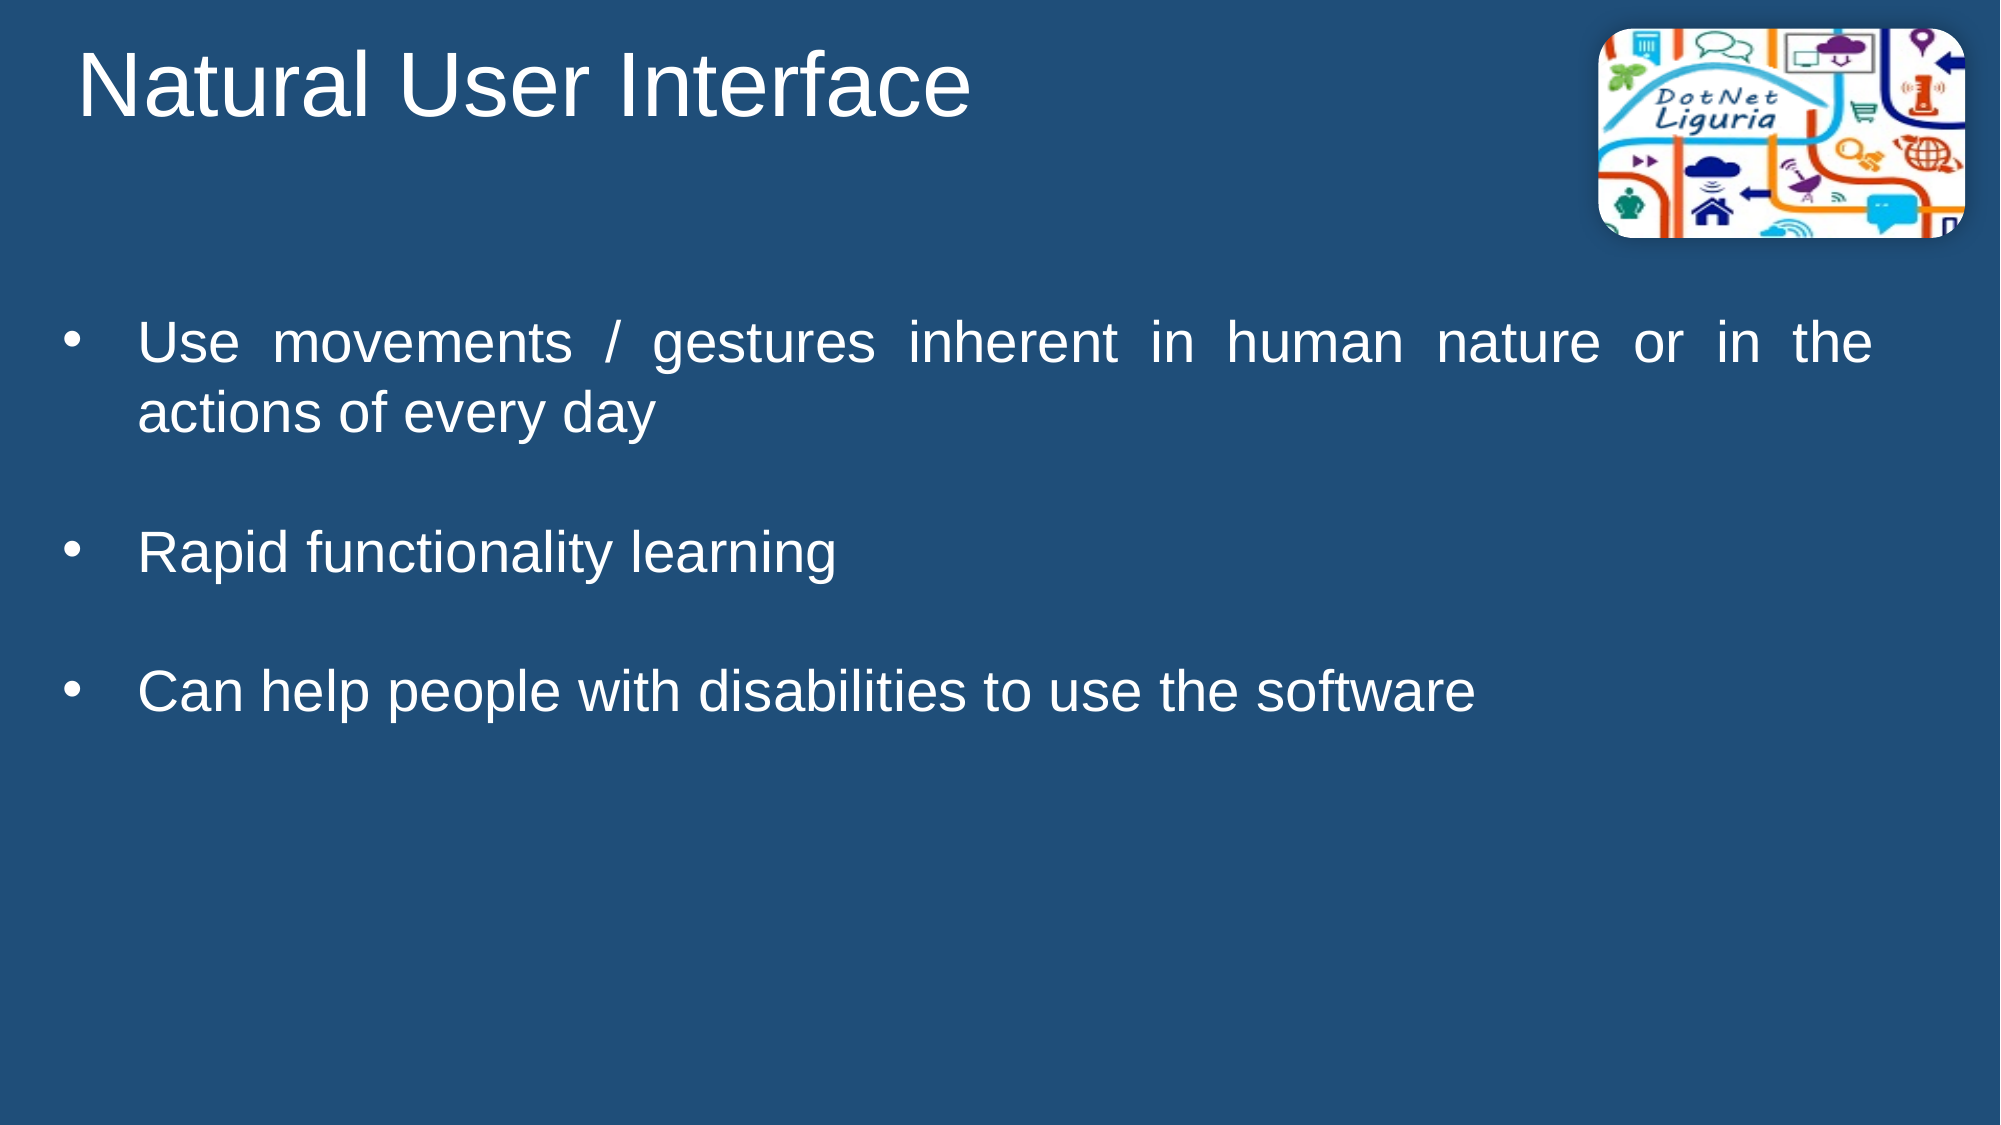

Natural User Interface
Use movements / gestures inherent in human nature or in the actions of every day

Rapid functionality learning

Can help people with disabilities to use the software